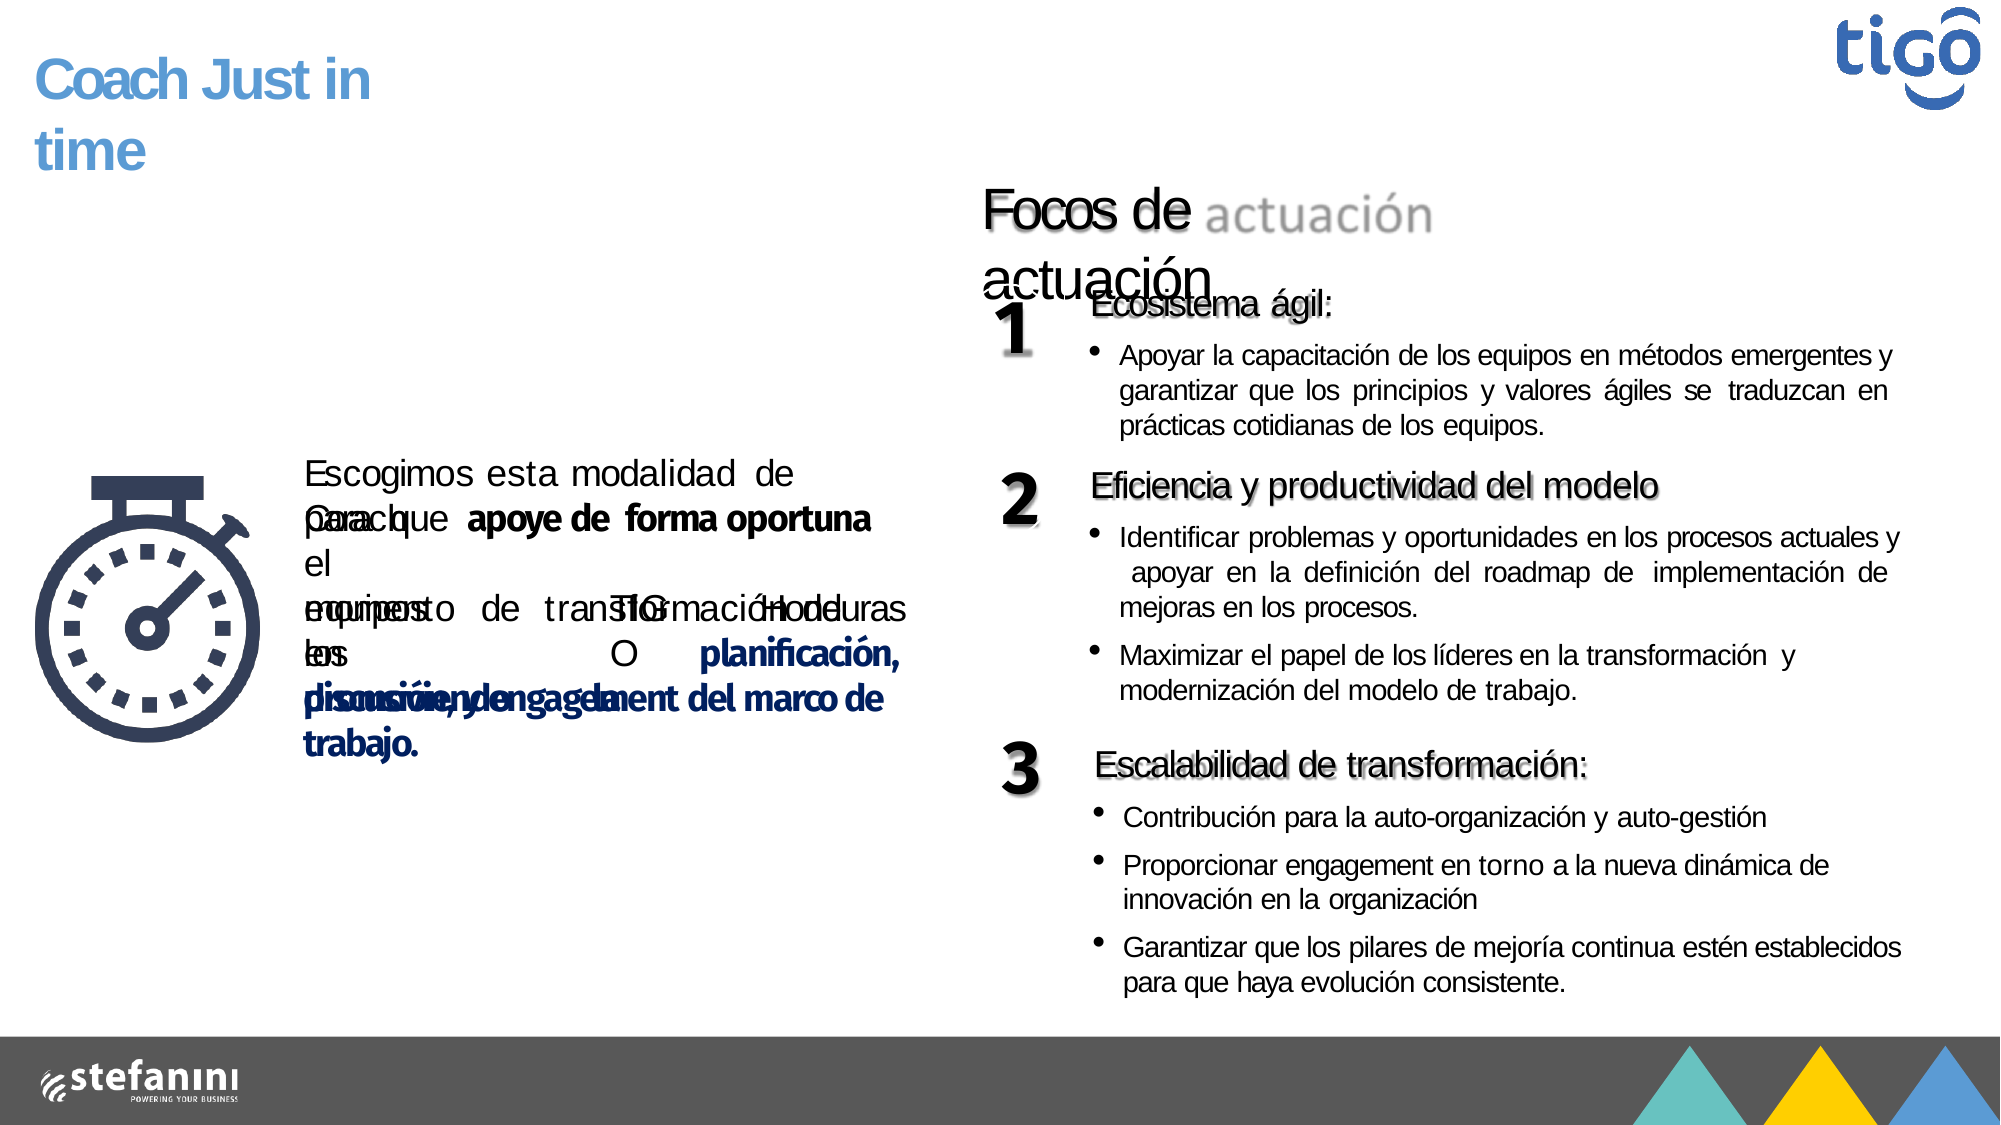

Coach Just in time

Focos de actuación
Ecosistema ágil:
Apoyar la capacitación de los equipos en métodos emergentes y  garantizar que los principios y valores ágiles se traduzcan en  prácticas cotidianas de los equipos.

1

Eficiencia y productividad del modelo
Identificar problemas y oportunidades en los procesos actuales y  apoyar en la definición del roadmap de implementación de  mejoras en los procesos.
Maximizar el papel de los líderes en la transformación y
modernización del modelo de trabajo.
Escogimos	esta	modalidad	de	Coach
2

para  que  apoye de  forma oportuna el
momento	de	transformación	de	los

equipos	en
promoviendo
TIGO
la
Honduras
planificación,
discusión, y engagement del marco de  trabajo.

3
Escalabilidad de transformación:
Contribución para la auto-organización y auto-gestión
Proporcionar engagement en torno a la nueva dinámica de  innovación en la organización
Garantizar que los pilares de mejoría continua estén establecidos  para que haya evolución consistente.